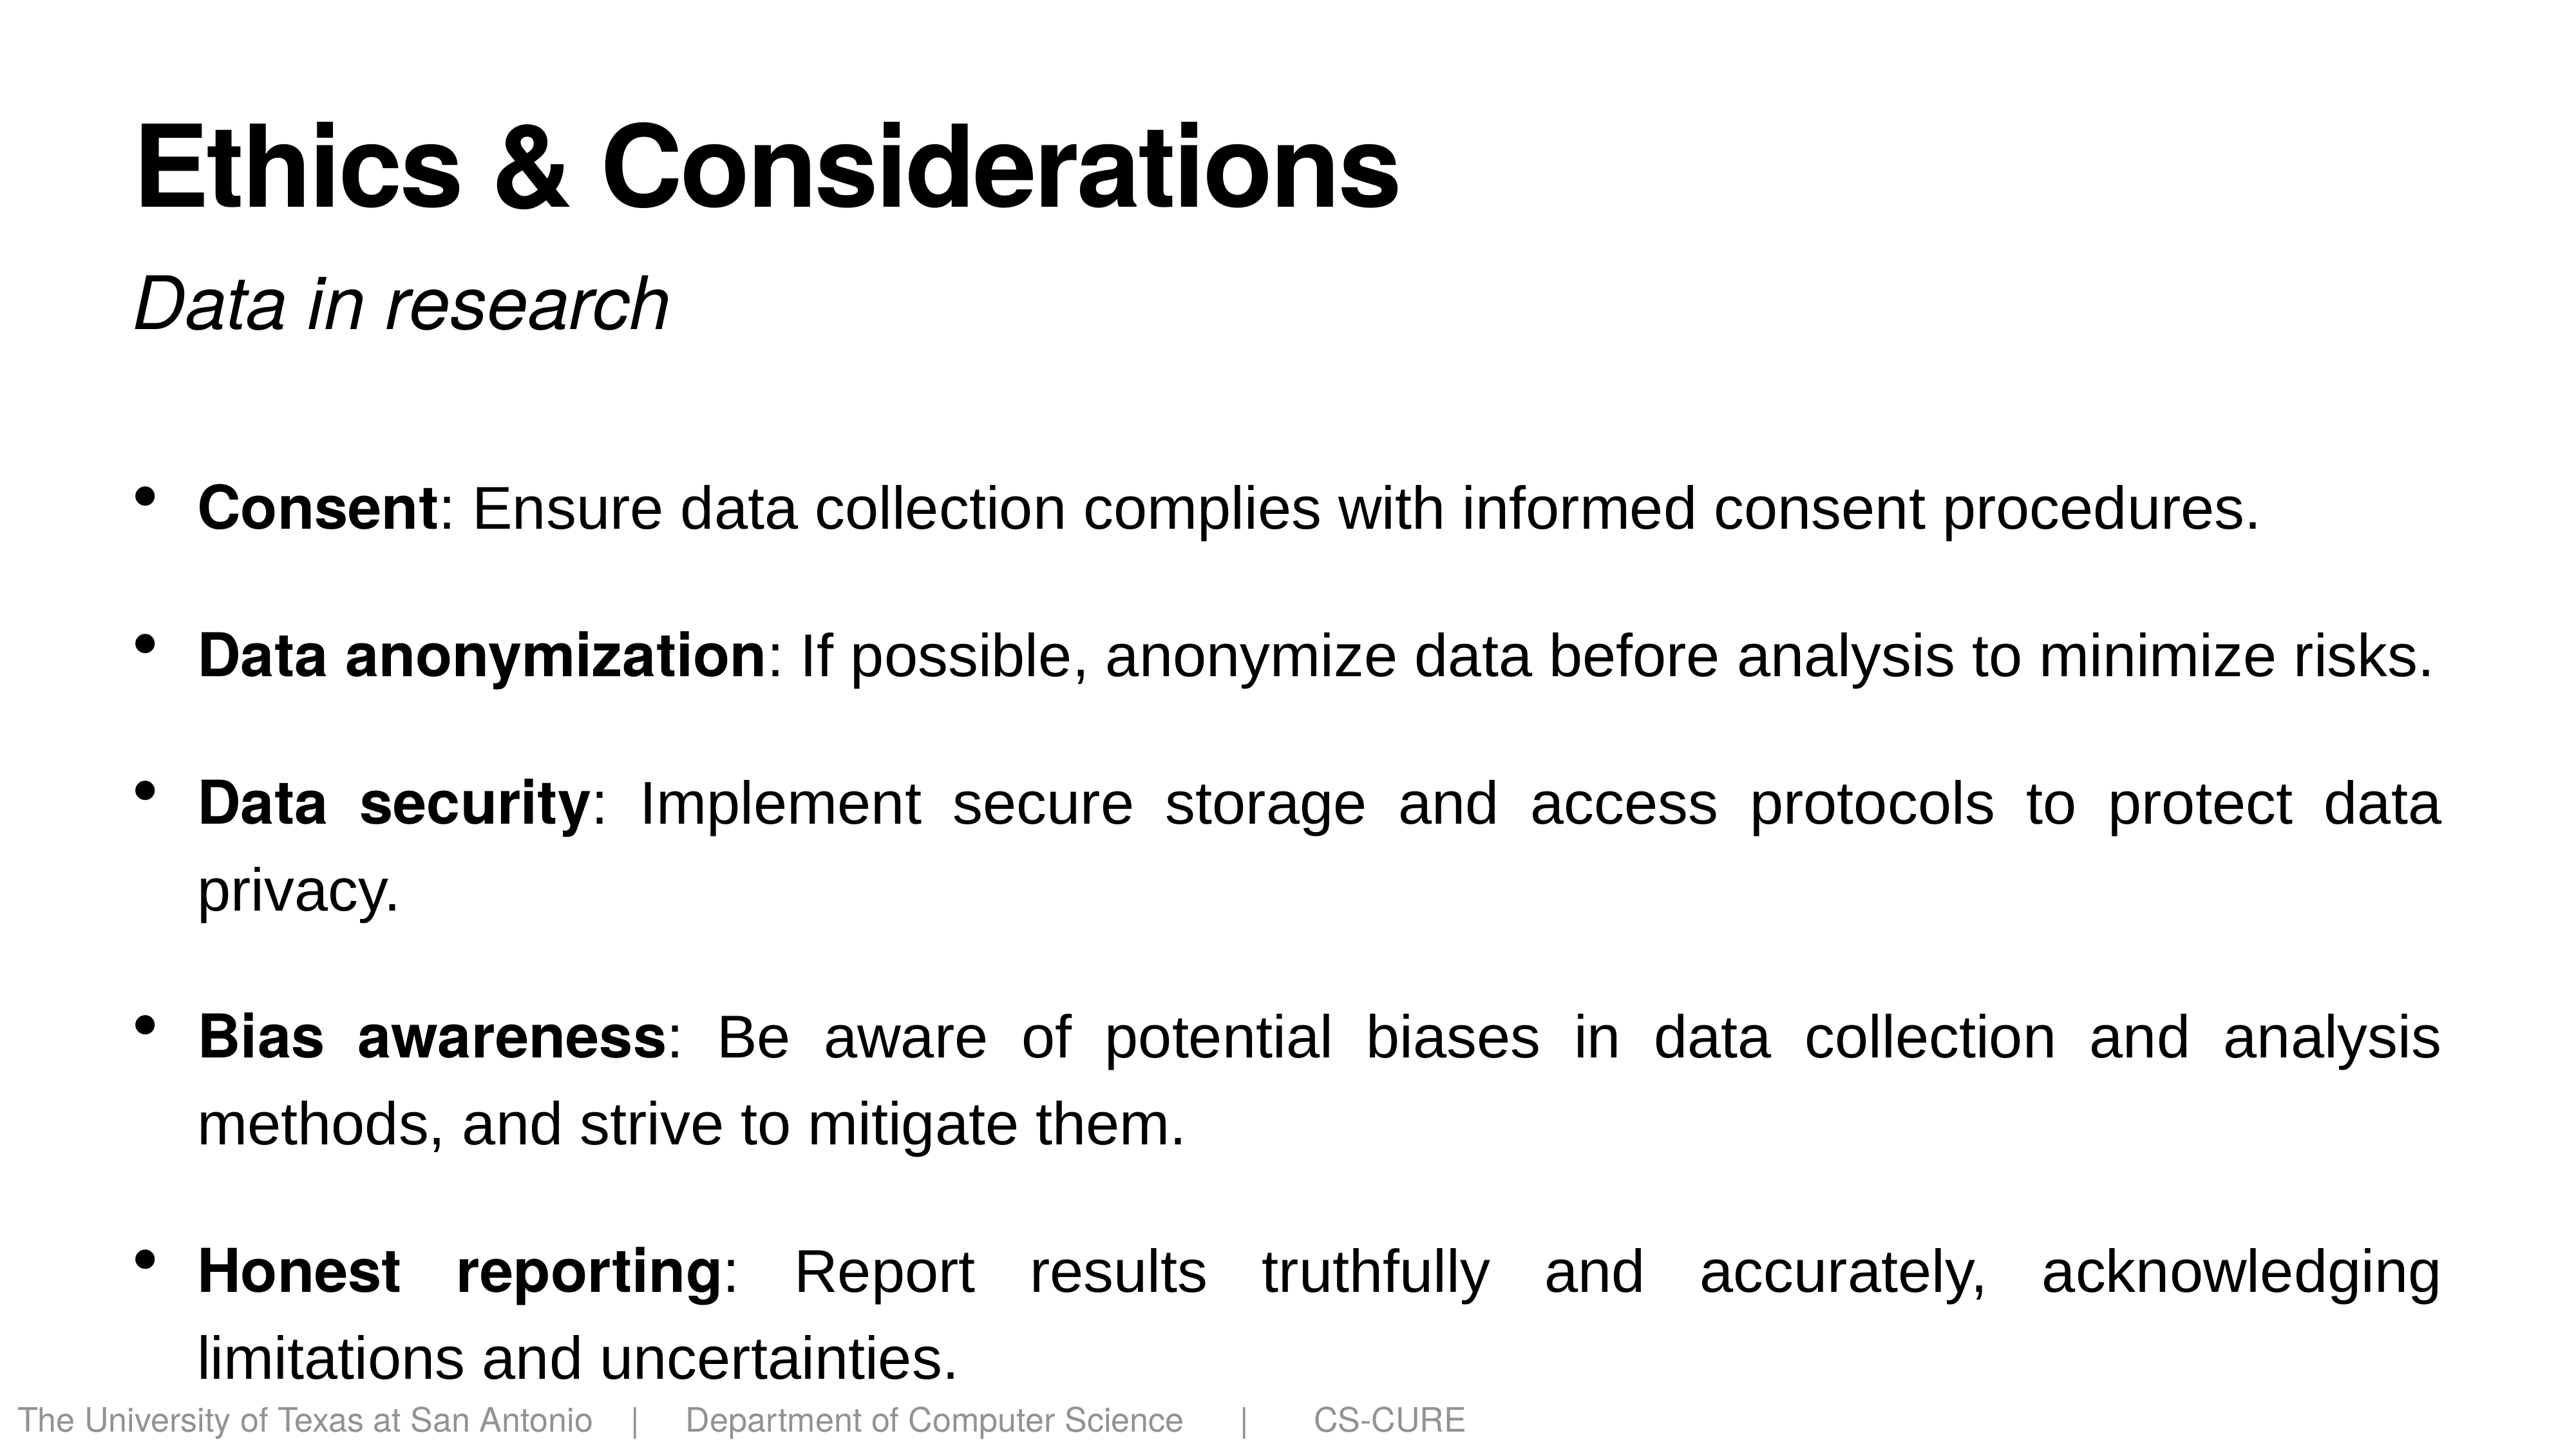

# Ethics & Considerations
Data in research
Consent: Ensure data collection complies with informed consent procedures.
Data anonymization: If possible, anonymize data before analysis to minimize risks.
Data security: Implement secure storage and access protocols to protect data privacy.
Bias awareness: Be aware of potential biases in data collection and analysis methods, and strive to mitigate them.
Honest reporting: Report results truthfully and accurately, acknowledging limitations and uncertainties.
27